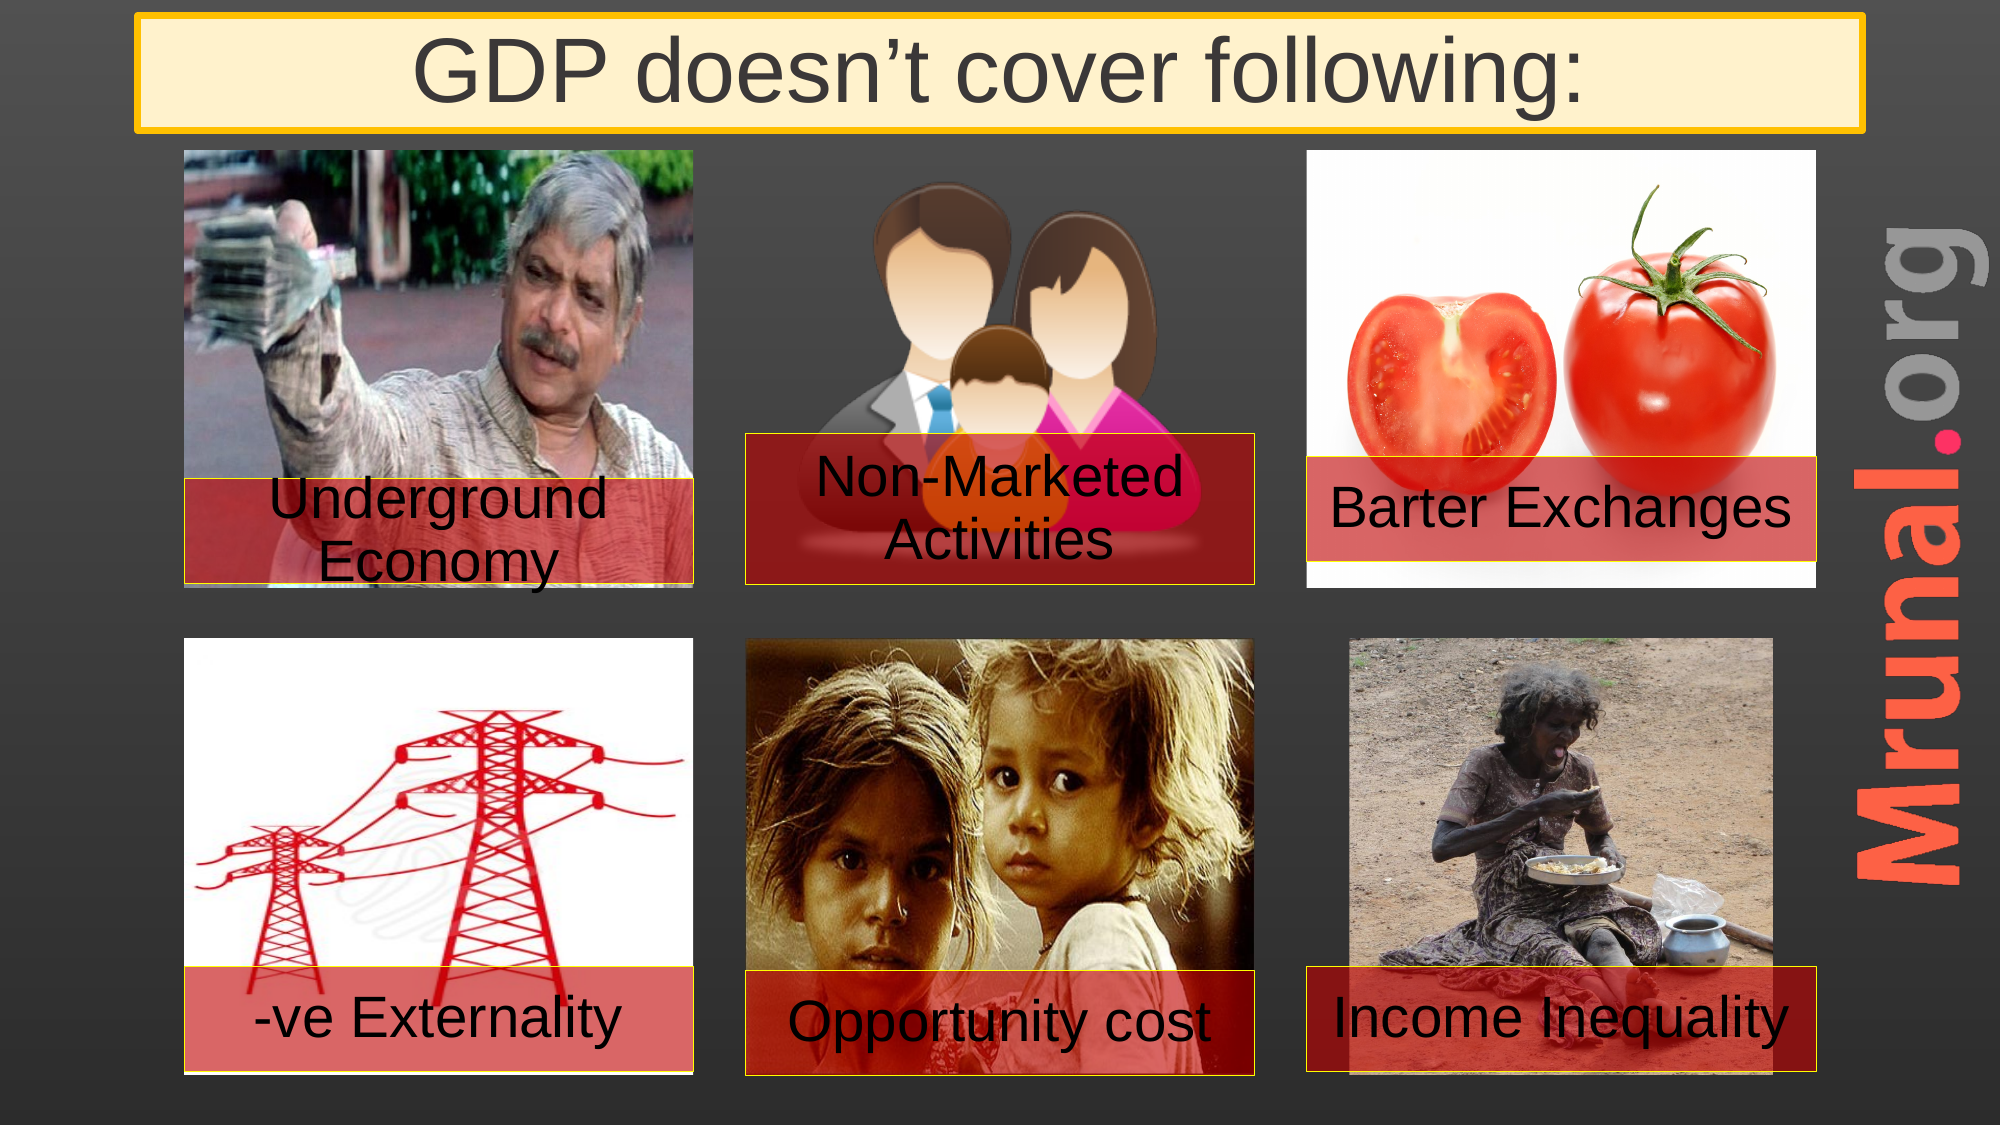

# GDP doesn’t cover following:
Underground Economy
Non-Marketed Activities
Barter Exchanges
-ve Externality
Opportunity cost
Income Inequality